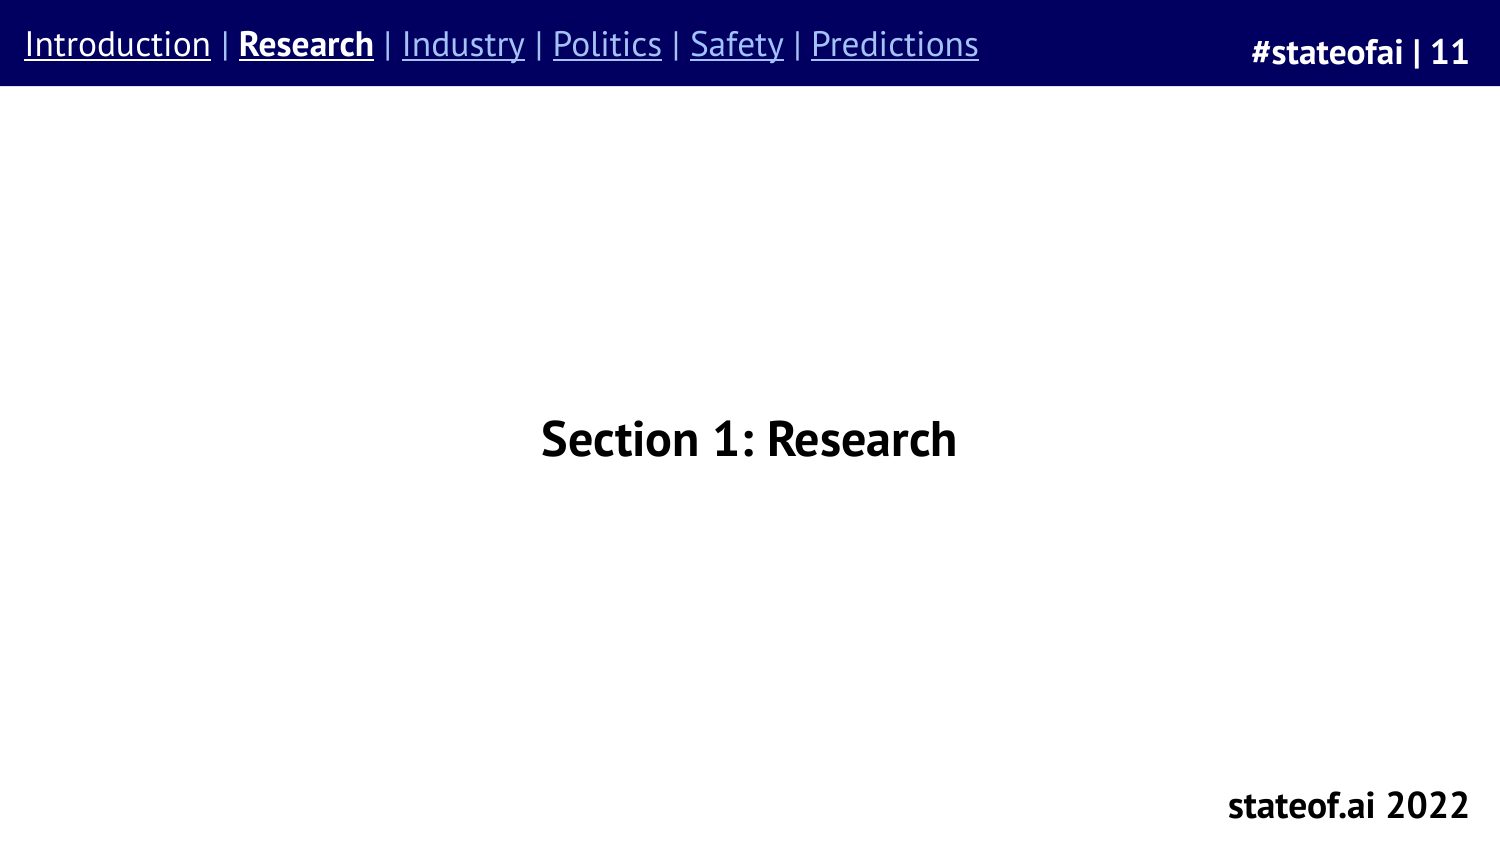

Introduction | Research | Industry | Politics | Safety | Predictions

#stateofai | 11
Section 1: Research
stateof.ai 2022